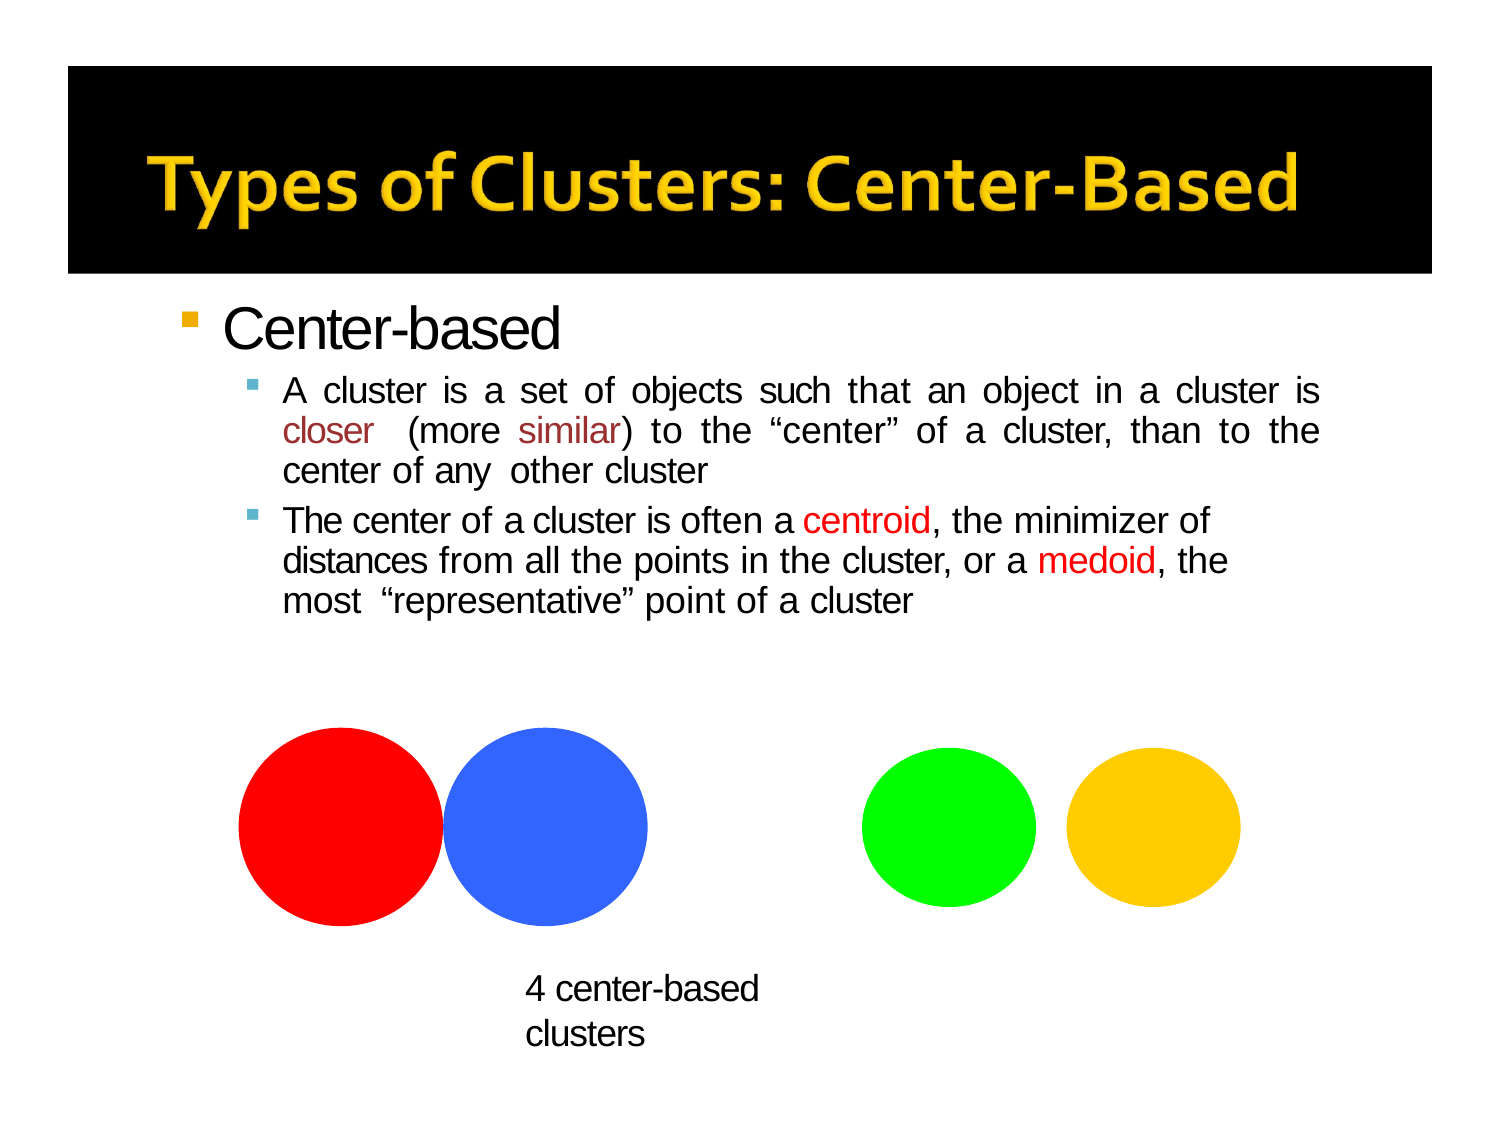

Center-based
A cluster is a set of objects such that an object in a cluster is closer  (more similar) to the “center” of a cluster, than to the center of any  other cluster
The center of a cluster is often a centroid, the minimizer of  distances from all the points in the cluster, or a medoid, the most  “representative” point of a cluster

4 center-based clusters